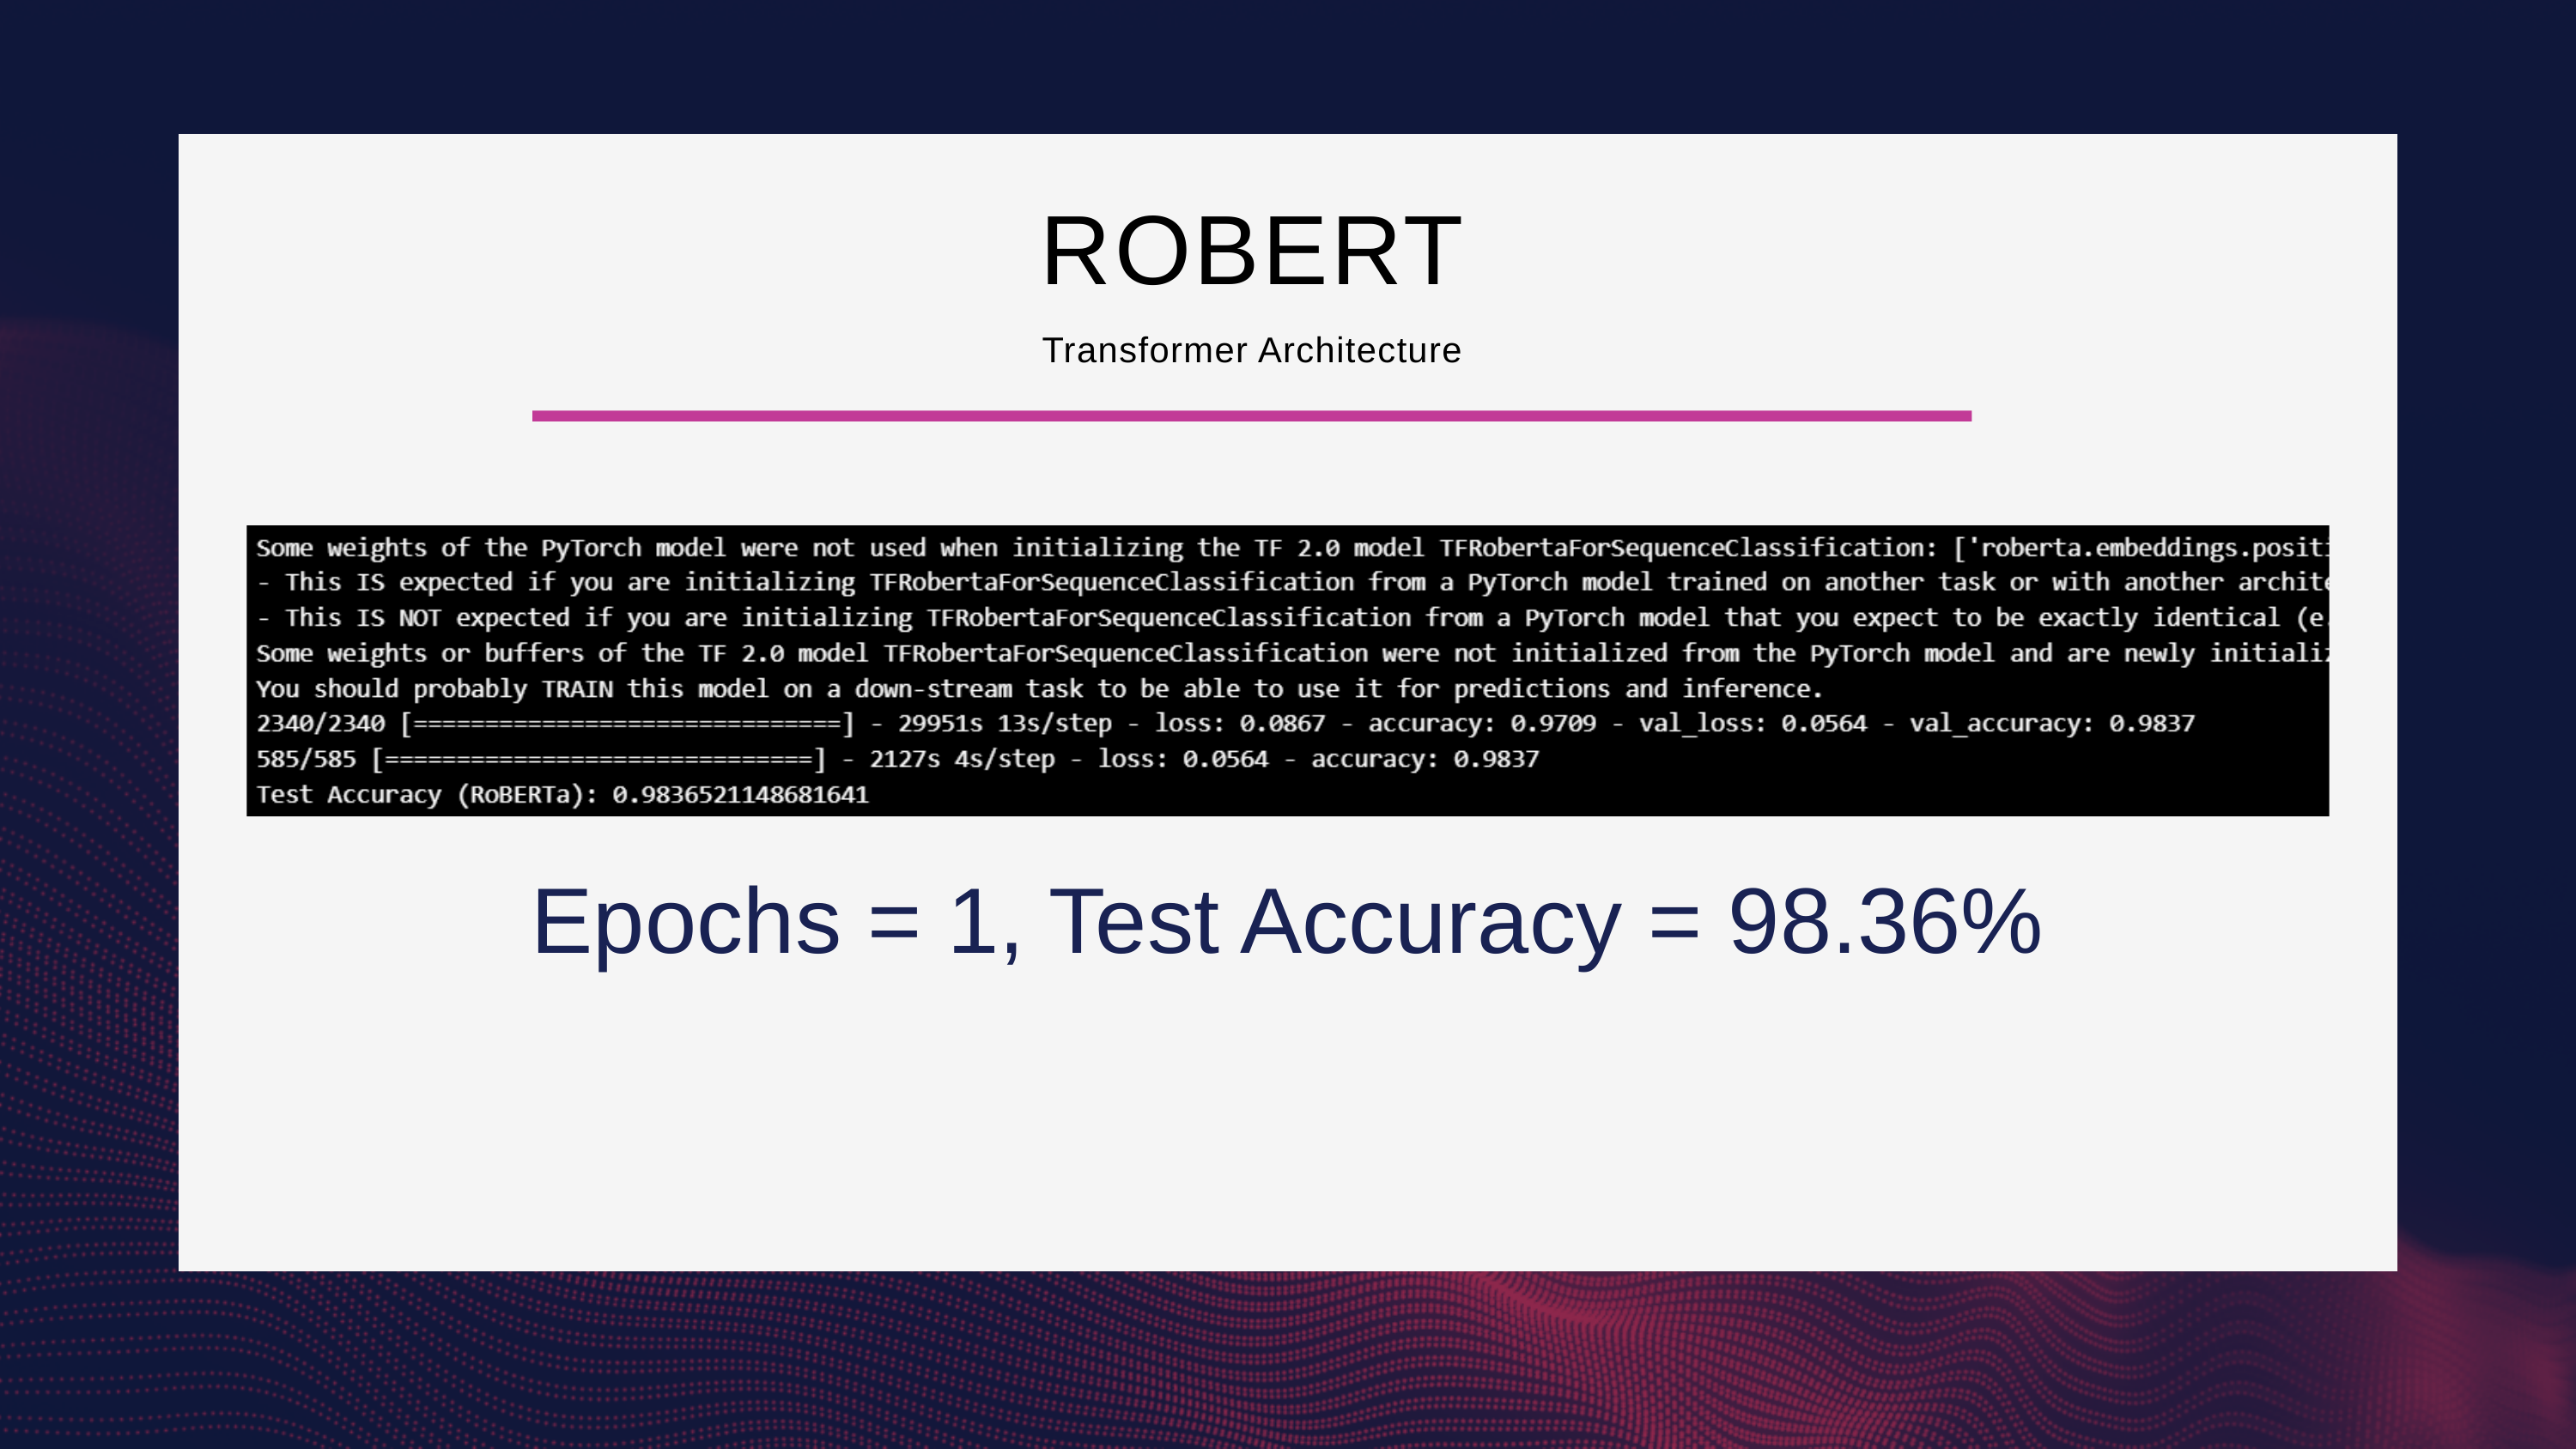

ROBERT
Transformer Architecture

Epochs = 1, Test Accuracy = 98.36%